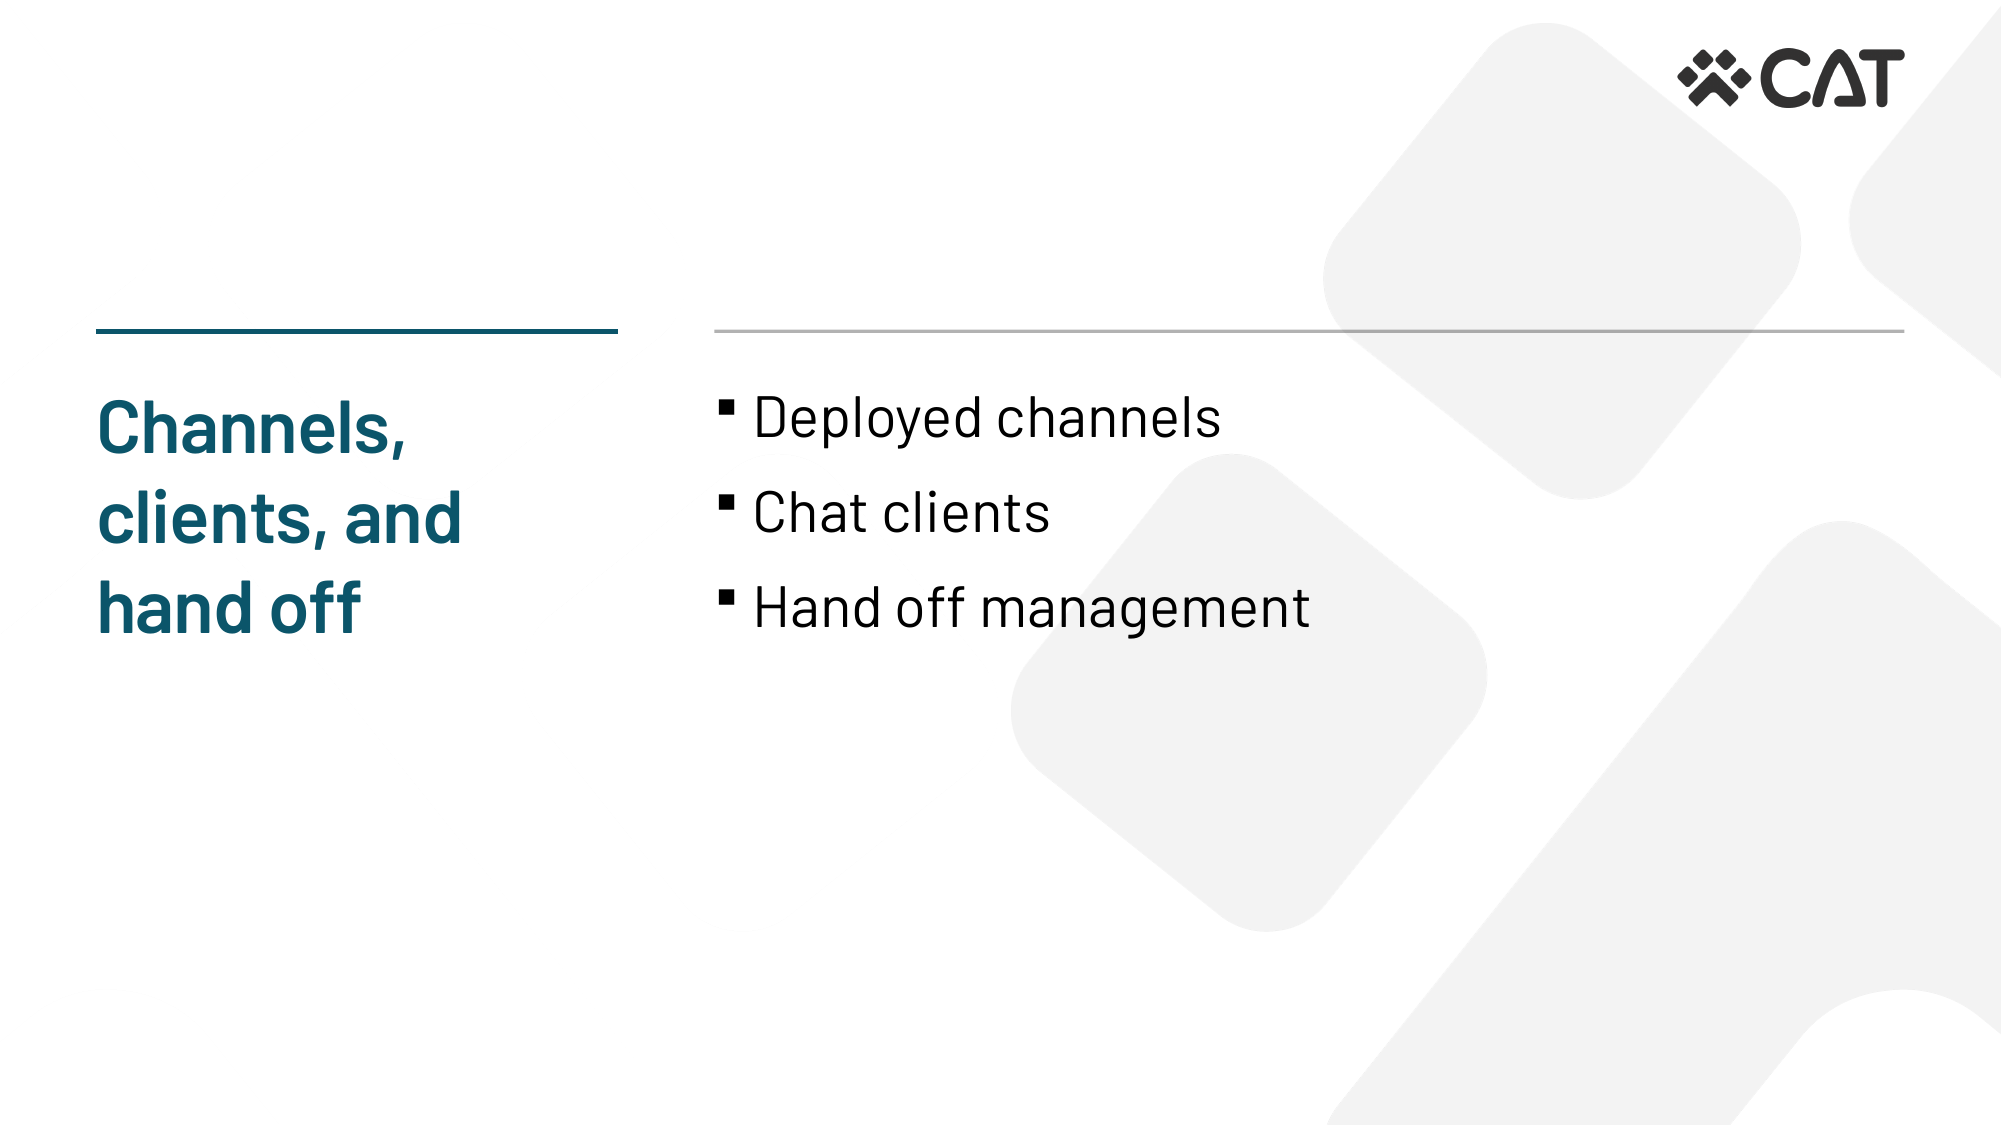

# Channels, clients, and hand off
Deployed channels
Chat clients
Hand off management